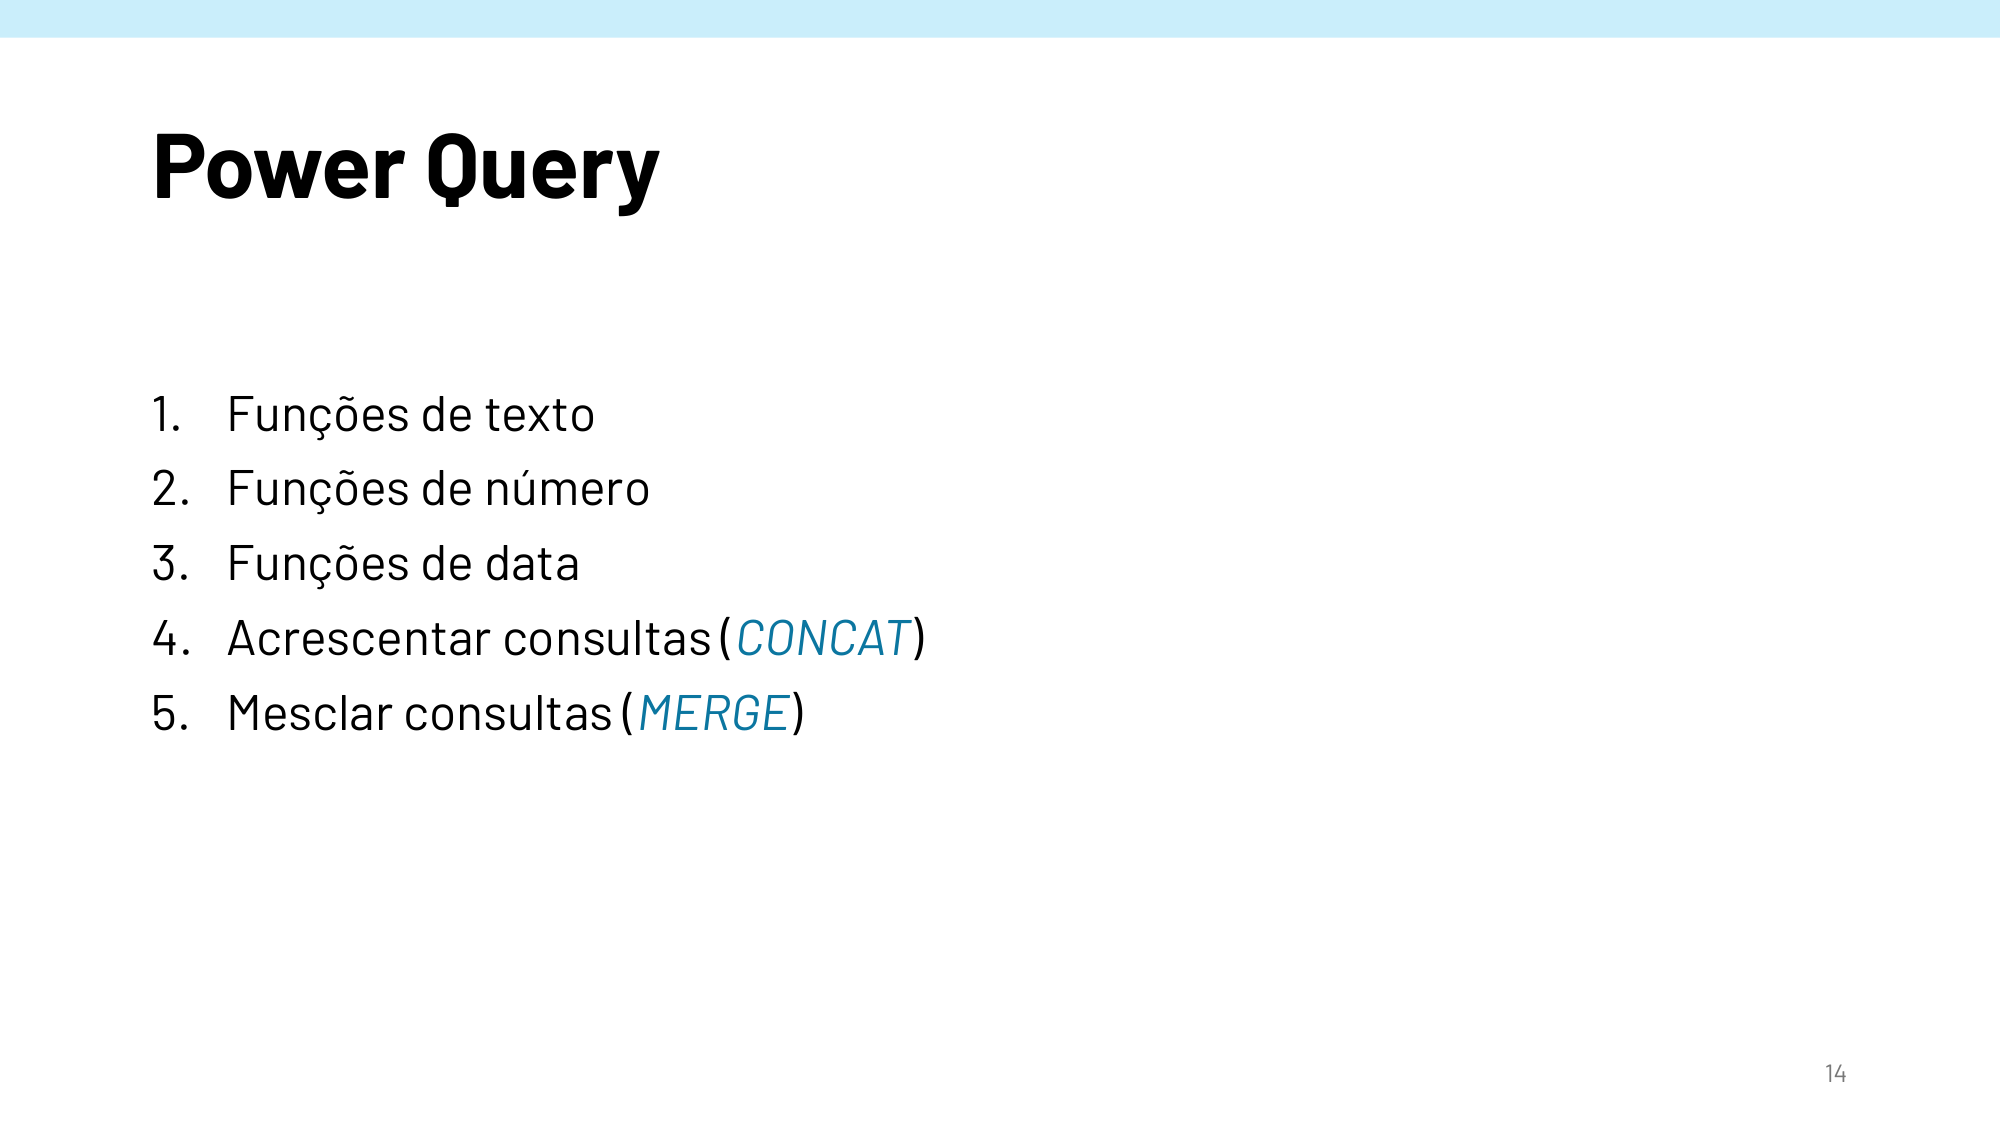

# Power Query

Funções de texto
Funções de número
Funções de data
Acrescentar consultas (CONCAT)
Mesclar consultas (MERGE)
14